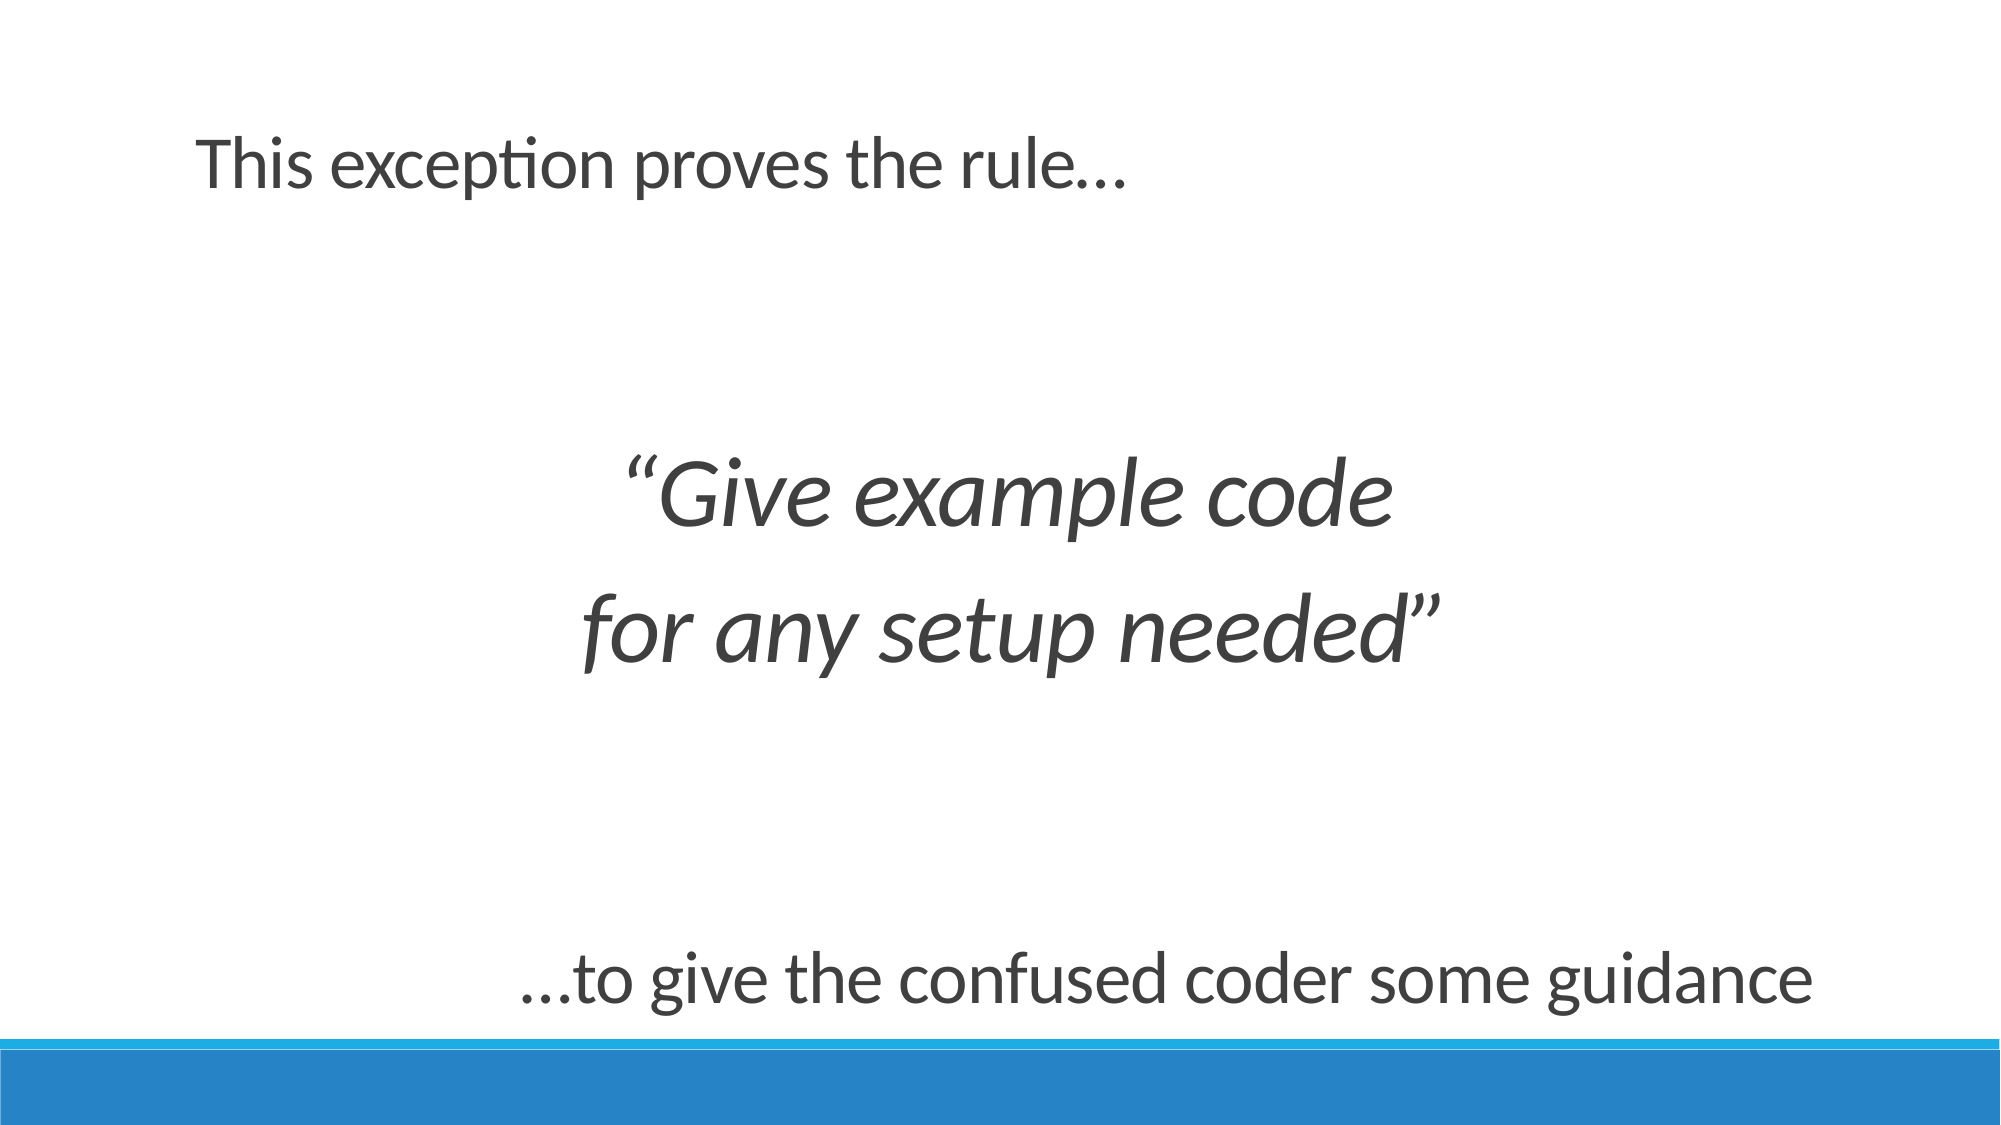

This exception proves the rule…
“Give example code
for any setup needed”
…to give the confused coder some guidance